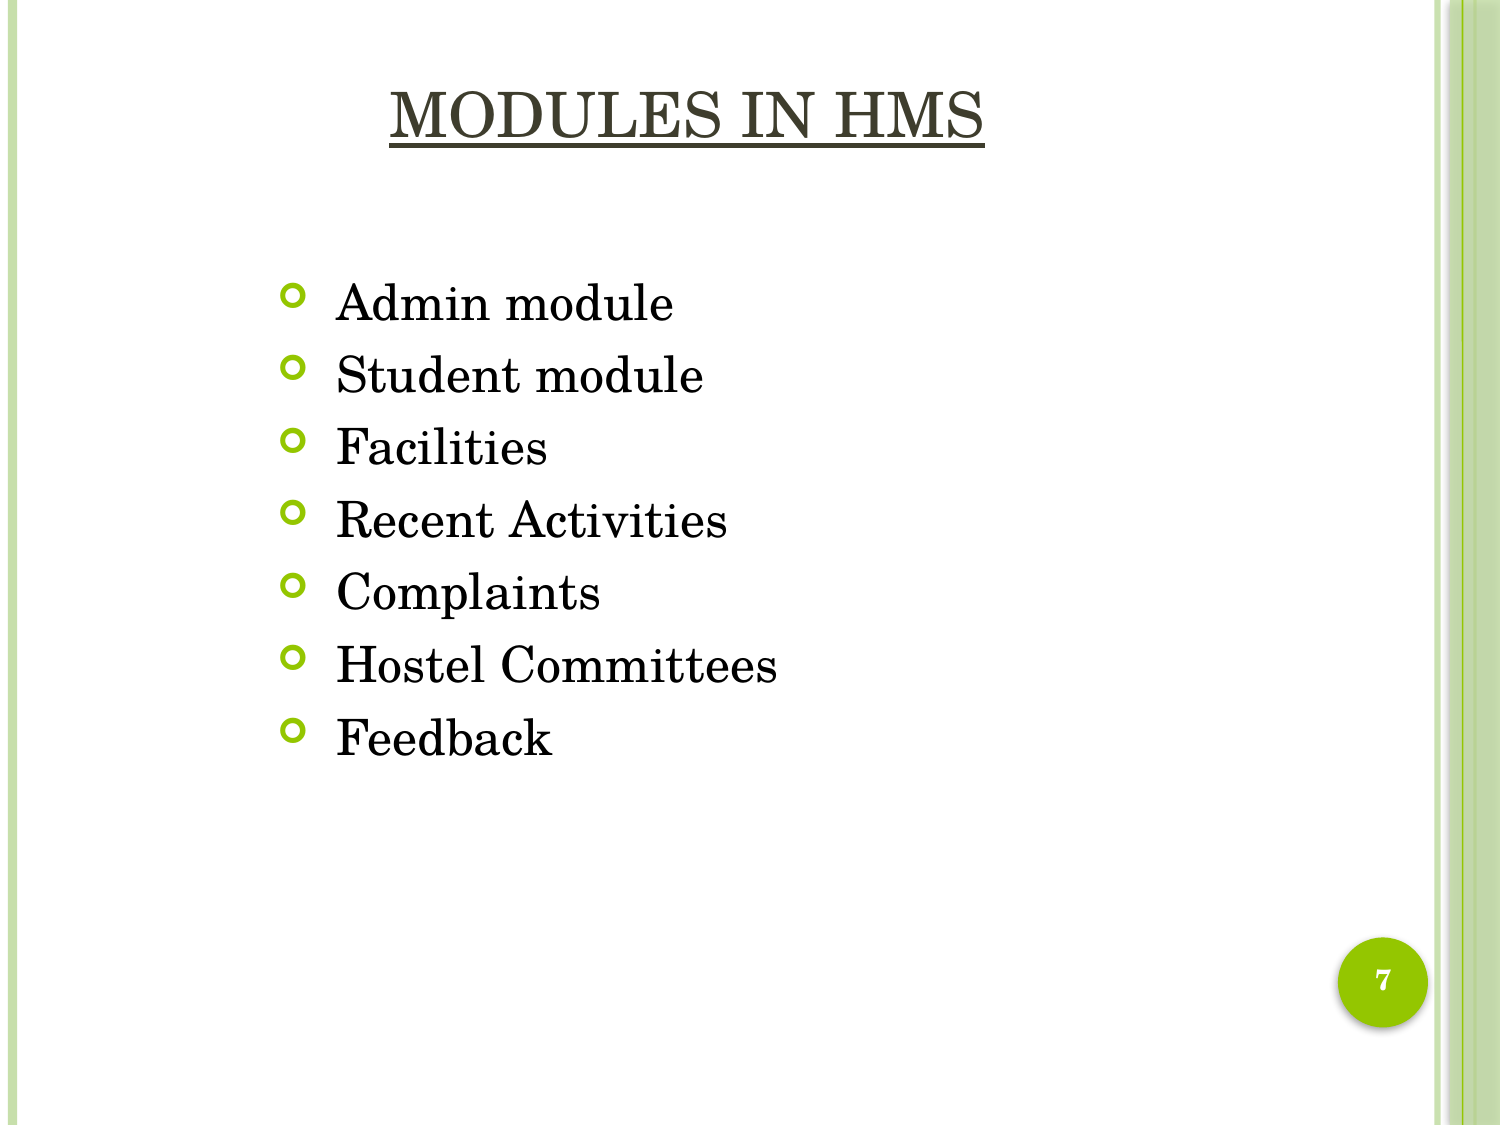

# MODULES IN HMS
 Admin module
 Student module
 Facilities
 Recent Activities
 Complaints
 Hostel Committees
 Feedback

7